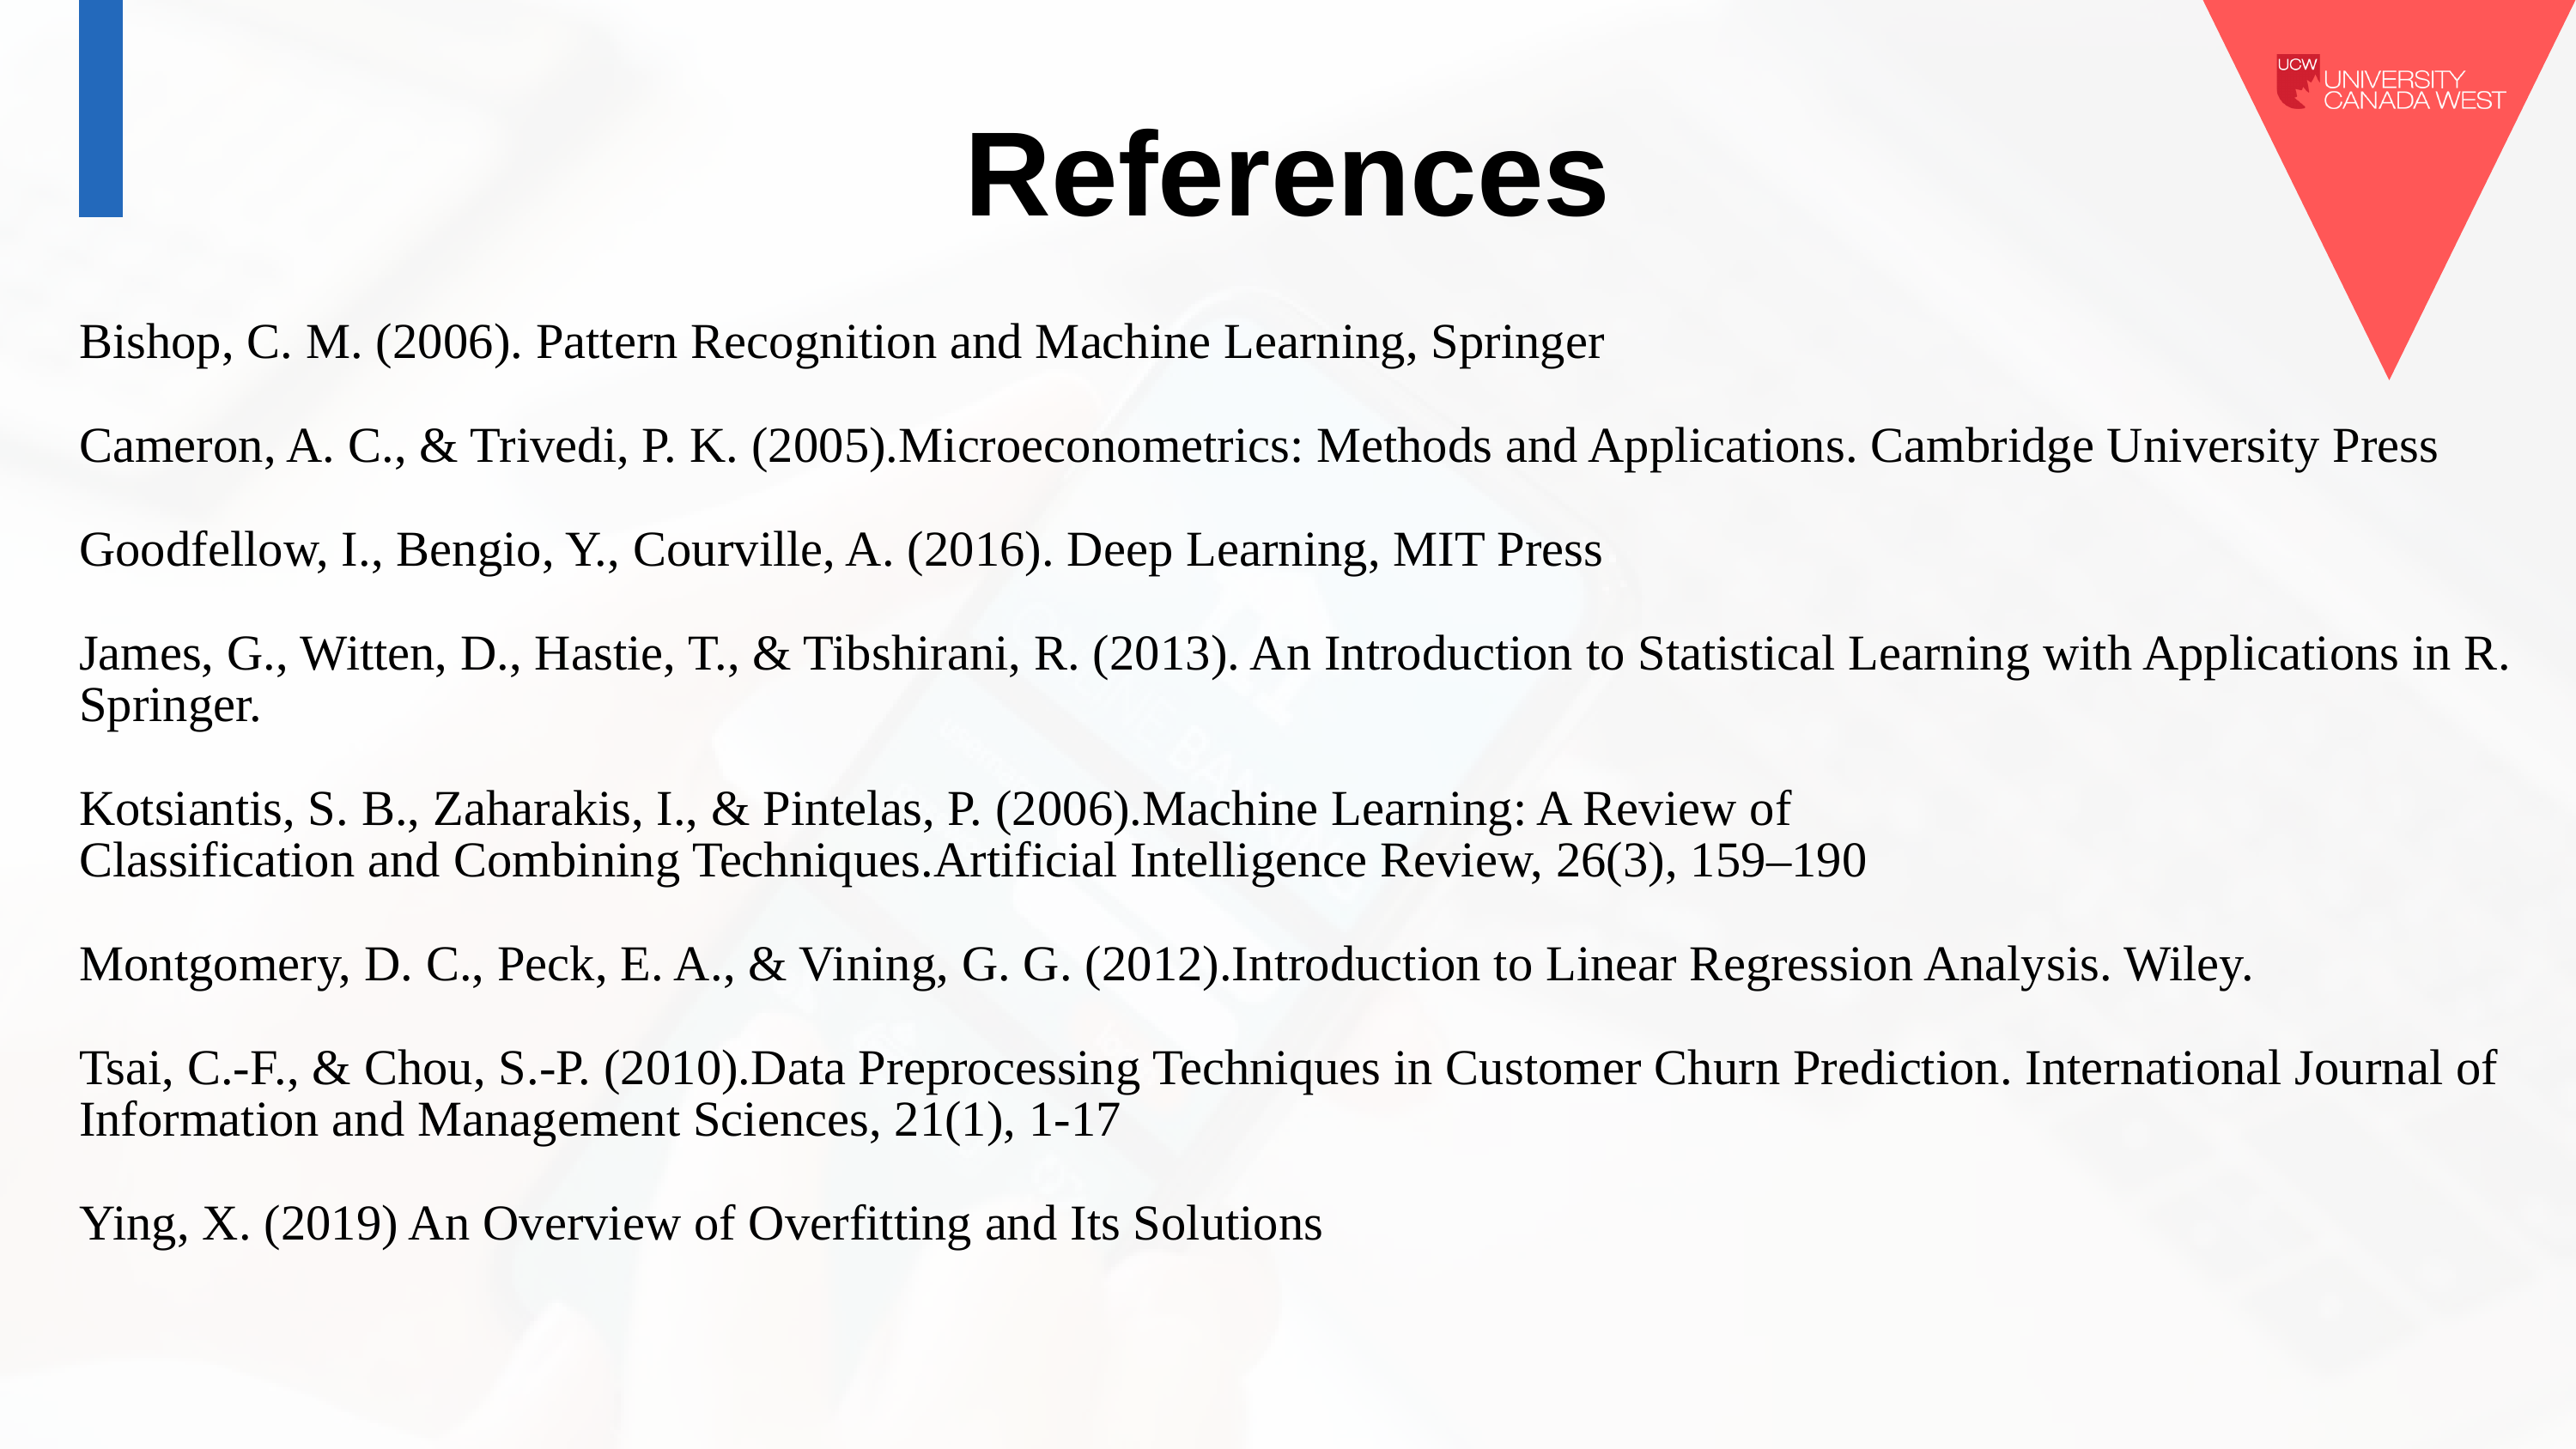

References
Bishop, C. M. (2006). Pattern Recognition and Machine Learning, Springer

Cameron, A. C., & Trivedi, P. K. (2005).Microeconometrics: Methods and Applications. Cambridge University Press

Goodfellow, I., Bengio, Y., Courville, A. (2016). Deep Learning, MIT Press

James, G., Witten, D., Hastie, T., & Tibshirani, R. (2013). An Introduction to Statistical Learning with Applications in R. Springer.

Kotsiantis, S. B., Zaharakis, I., & Pintelas, P. (2006).Machine Learning: A Review of
Classification and Combining Techniques.Artificial Intelligence Review, 26(3), 159–190

Montgomery, D. C., Peck, E. A., & Vining, G. G. (2012).Introduction to Linear Regression Analysis. Wiley.

Tsai, C.-F., & Chou, S.-P. (2010).Data Preprocessing Techniques in Customer Churn Prediction. International Journal of Information and Management Sciences, 21(1), 1-17

Ying, X. (2019) An Overview of Overfitting and Its Solutions